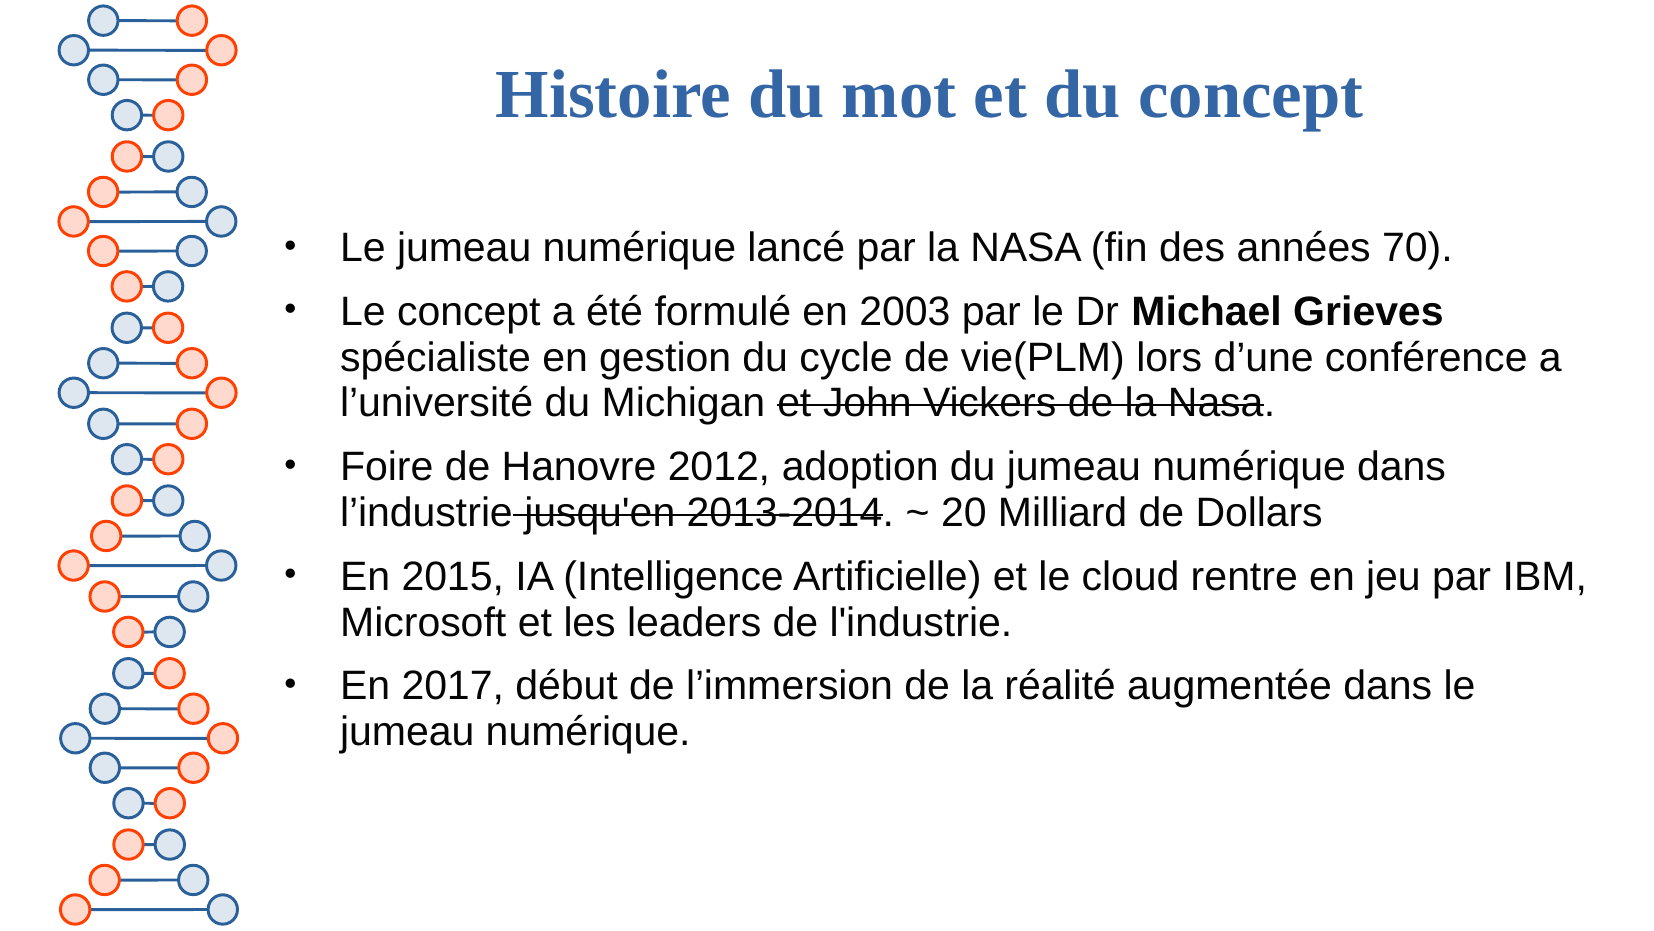

Histoire du mot et du concept
Le jumeau numérique lancé par la NASA (fin des années 70).
Le concept a été formulé en 2003 par le Dr Michael Grieves spécialiste en gestion du cycle de vie(PLM) lors d’une conférence a l’université du Michigan et John Vickers de la Nasa.
Foire de Hanovre 2012, adoption du jumeau numérique dans l’industrie jusqu'en 2013-2014. ~ 20 Milliard de Dollars
En 2015, IA (Intelligence Artificielle) et le cloud rentre en jeu par IBM, Microsoft et les leaders de l'industrie.
En 2017, début de l’immersion de la réalité augmentée dans le jumeau numérique.